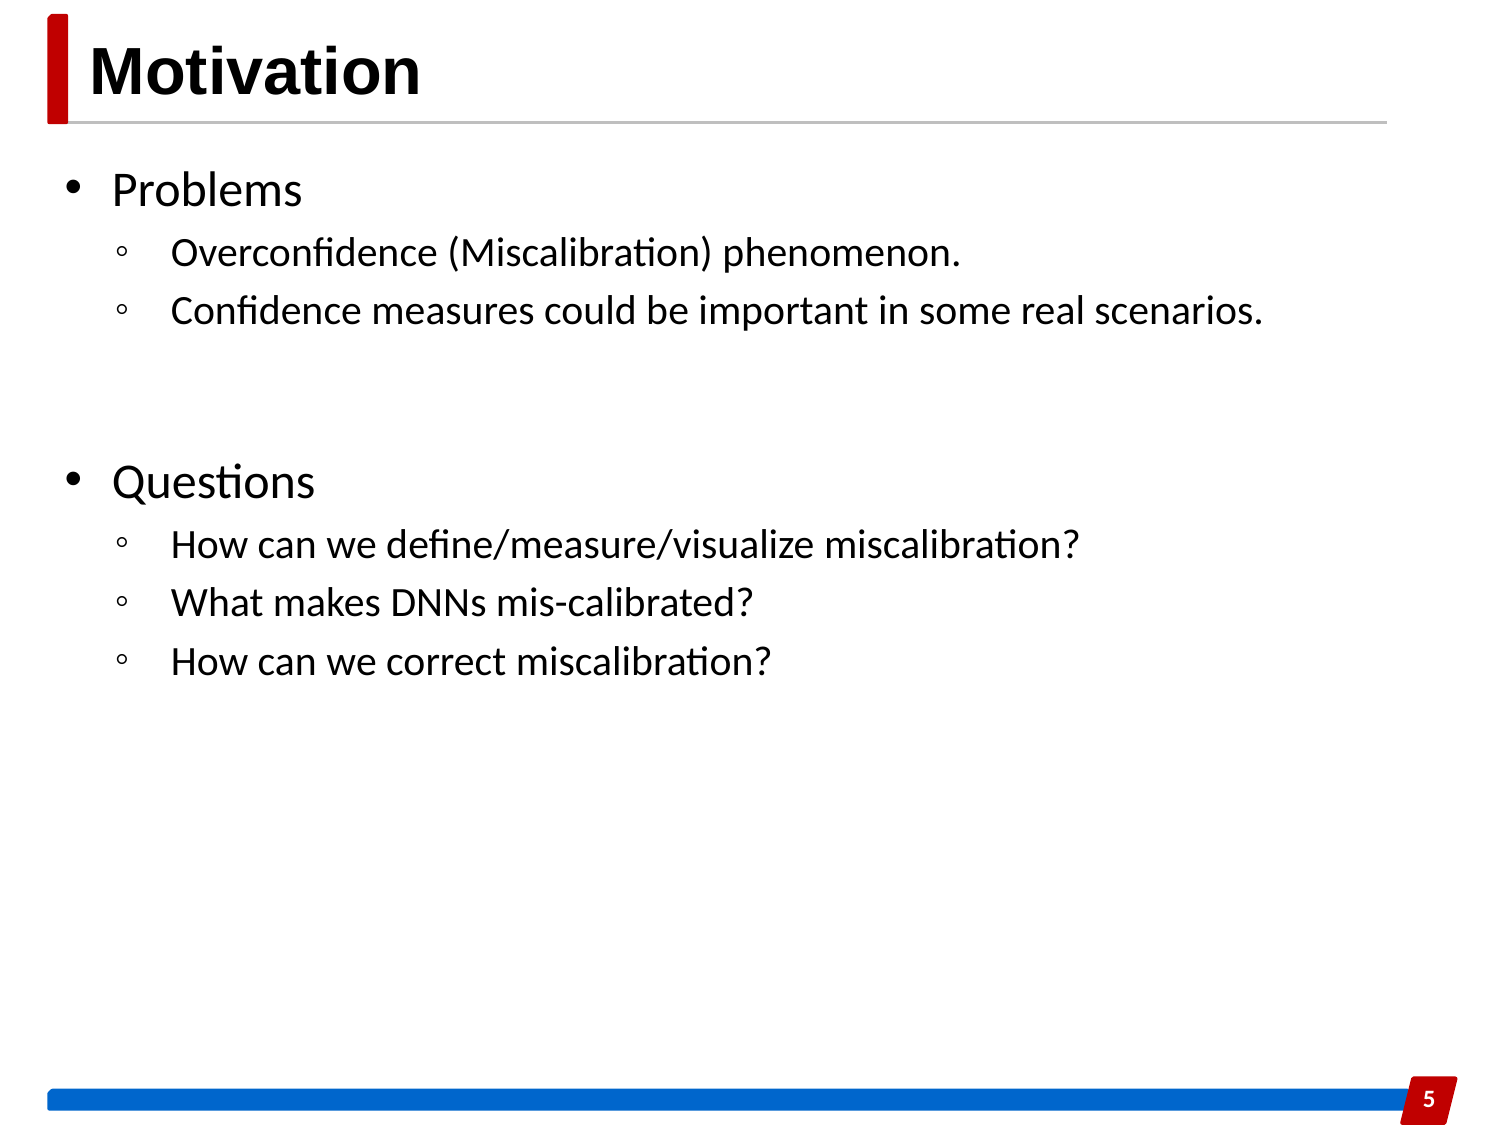

# Motivation
Problems
Overconfidence (Miscalibration) phenomenon.
Confidence measures could be important in some real scenarios.

Questions
How can we define/measure/visualize miscalibration?
What makes DNNs mis-calibrated?
How can we correct miscalibration?
5